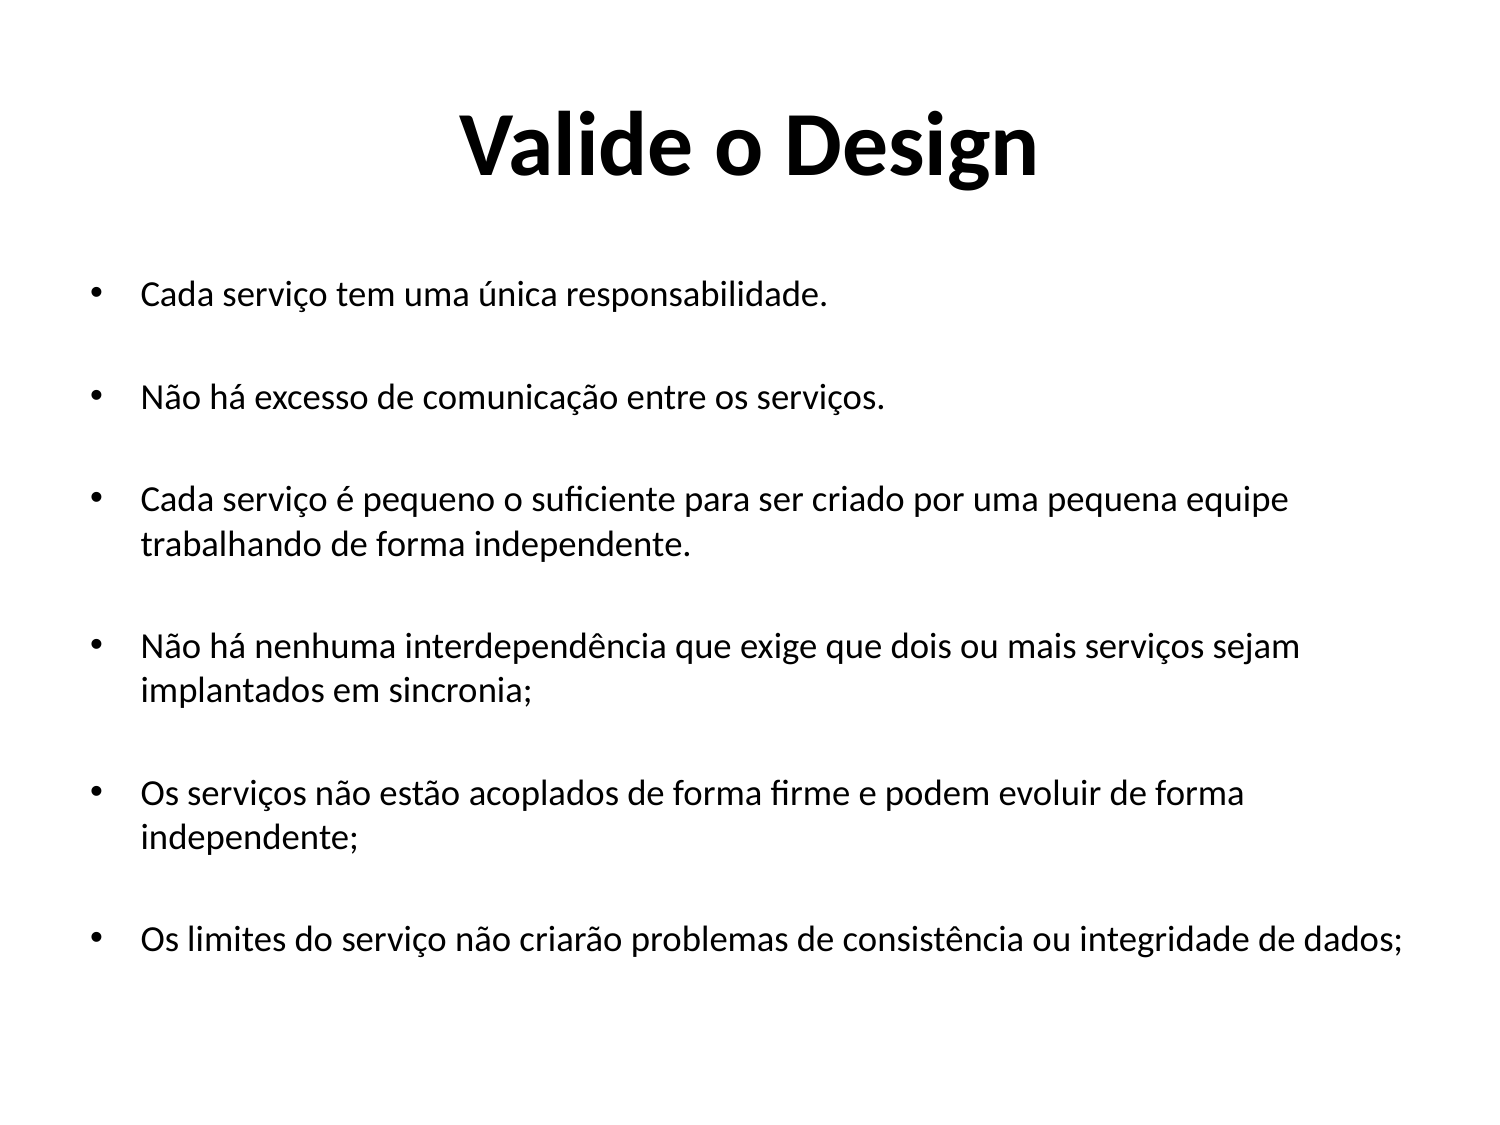

# Valide o Design
Cada serviço tem uma única responsabilidade.

Não há excesso de comunicação entre os serviços.

Cada serviço é pequeno o suficiente para ser criado por uma pequena equipe trabalhando de forma independente.

Não há nenhuma interdependência que exige que dois ou mais serviços sejam implantados em sincronia;

Os serviços não estão acoplados de forma firme e podem evoluir de forma independente;

Os limites do serviço não criarão problemas de consistência ou integridade de dados;